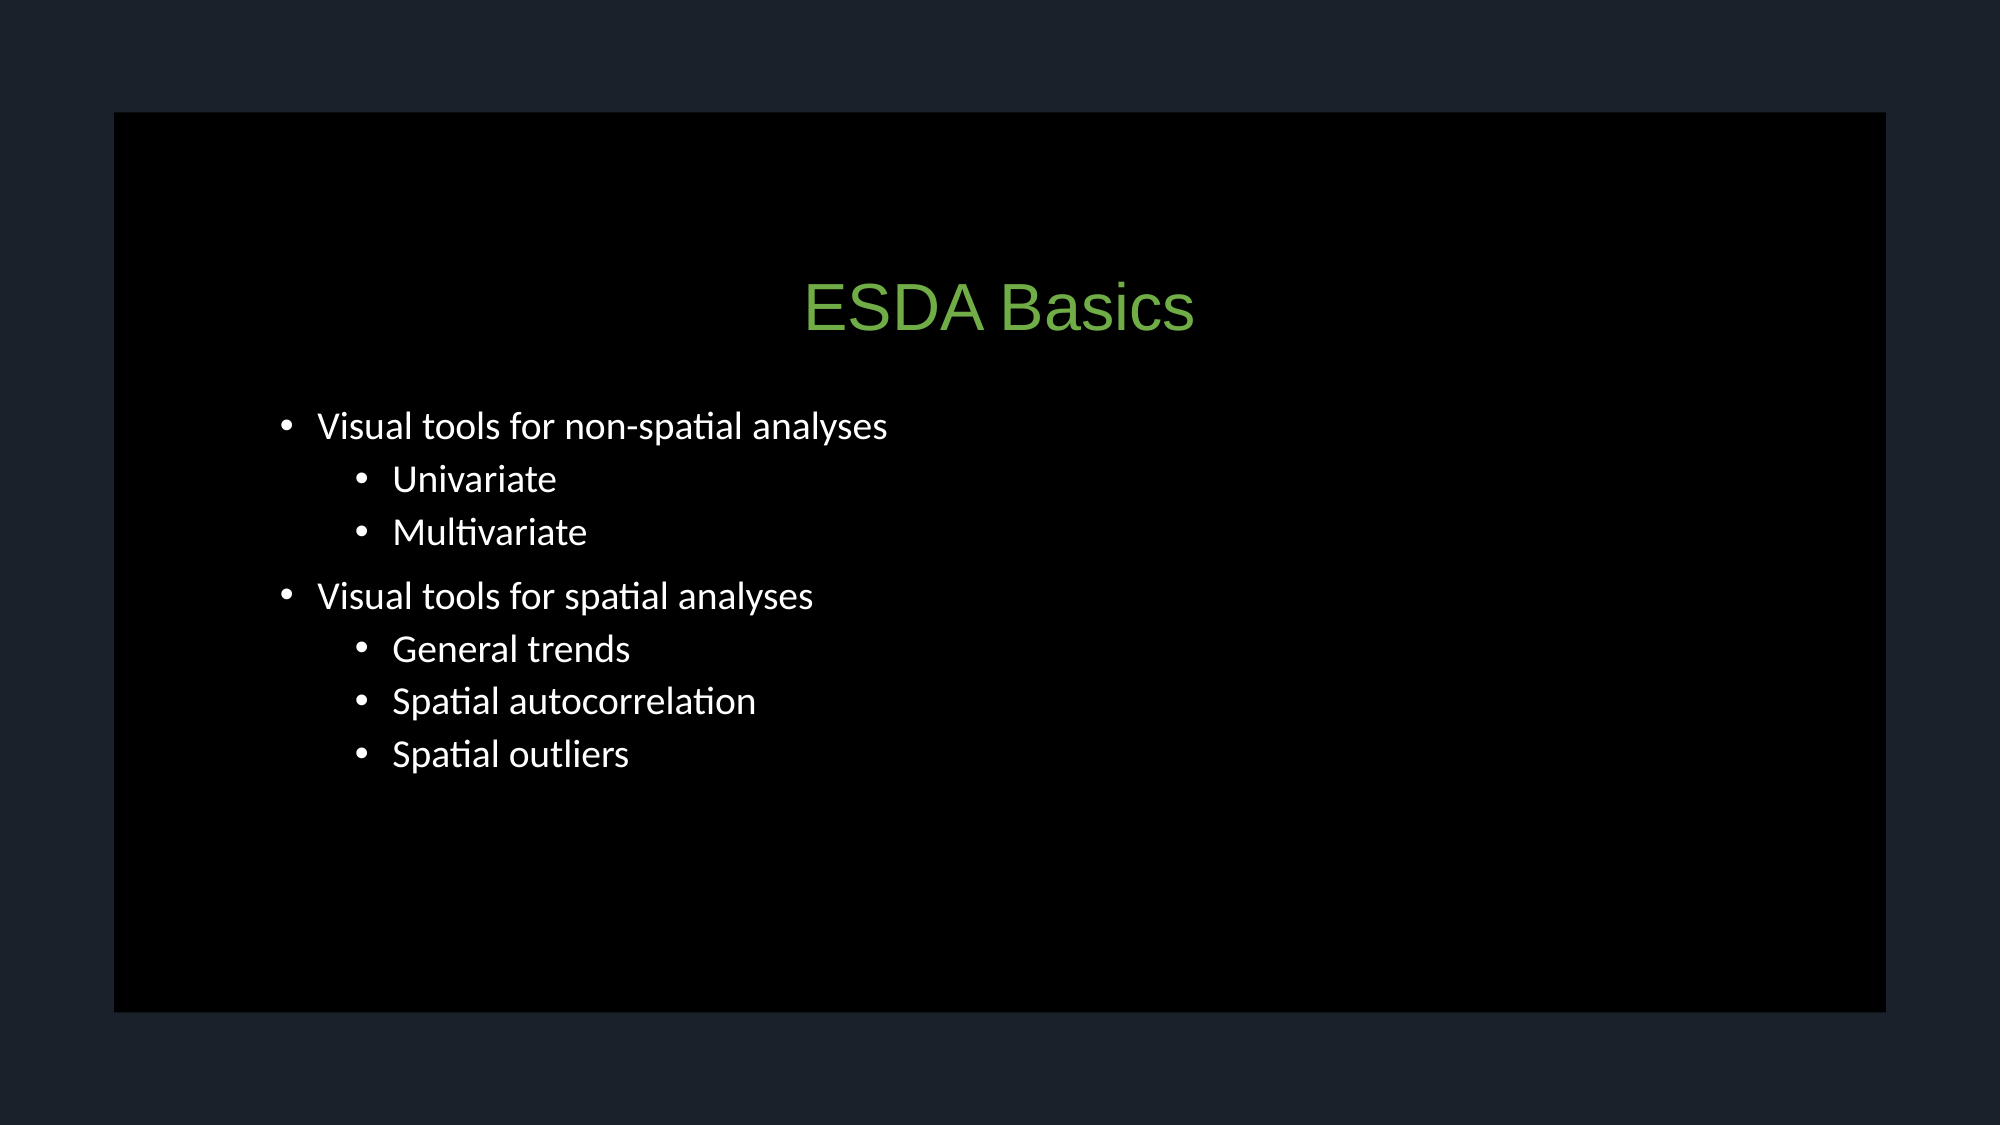

# ESDA Basics
Visual tools for non-spatial analyses
Univariate
Multivariate
Visual tools for spatial analyses
General trends
Spatial autocorrelation
Spatial outliers